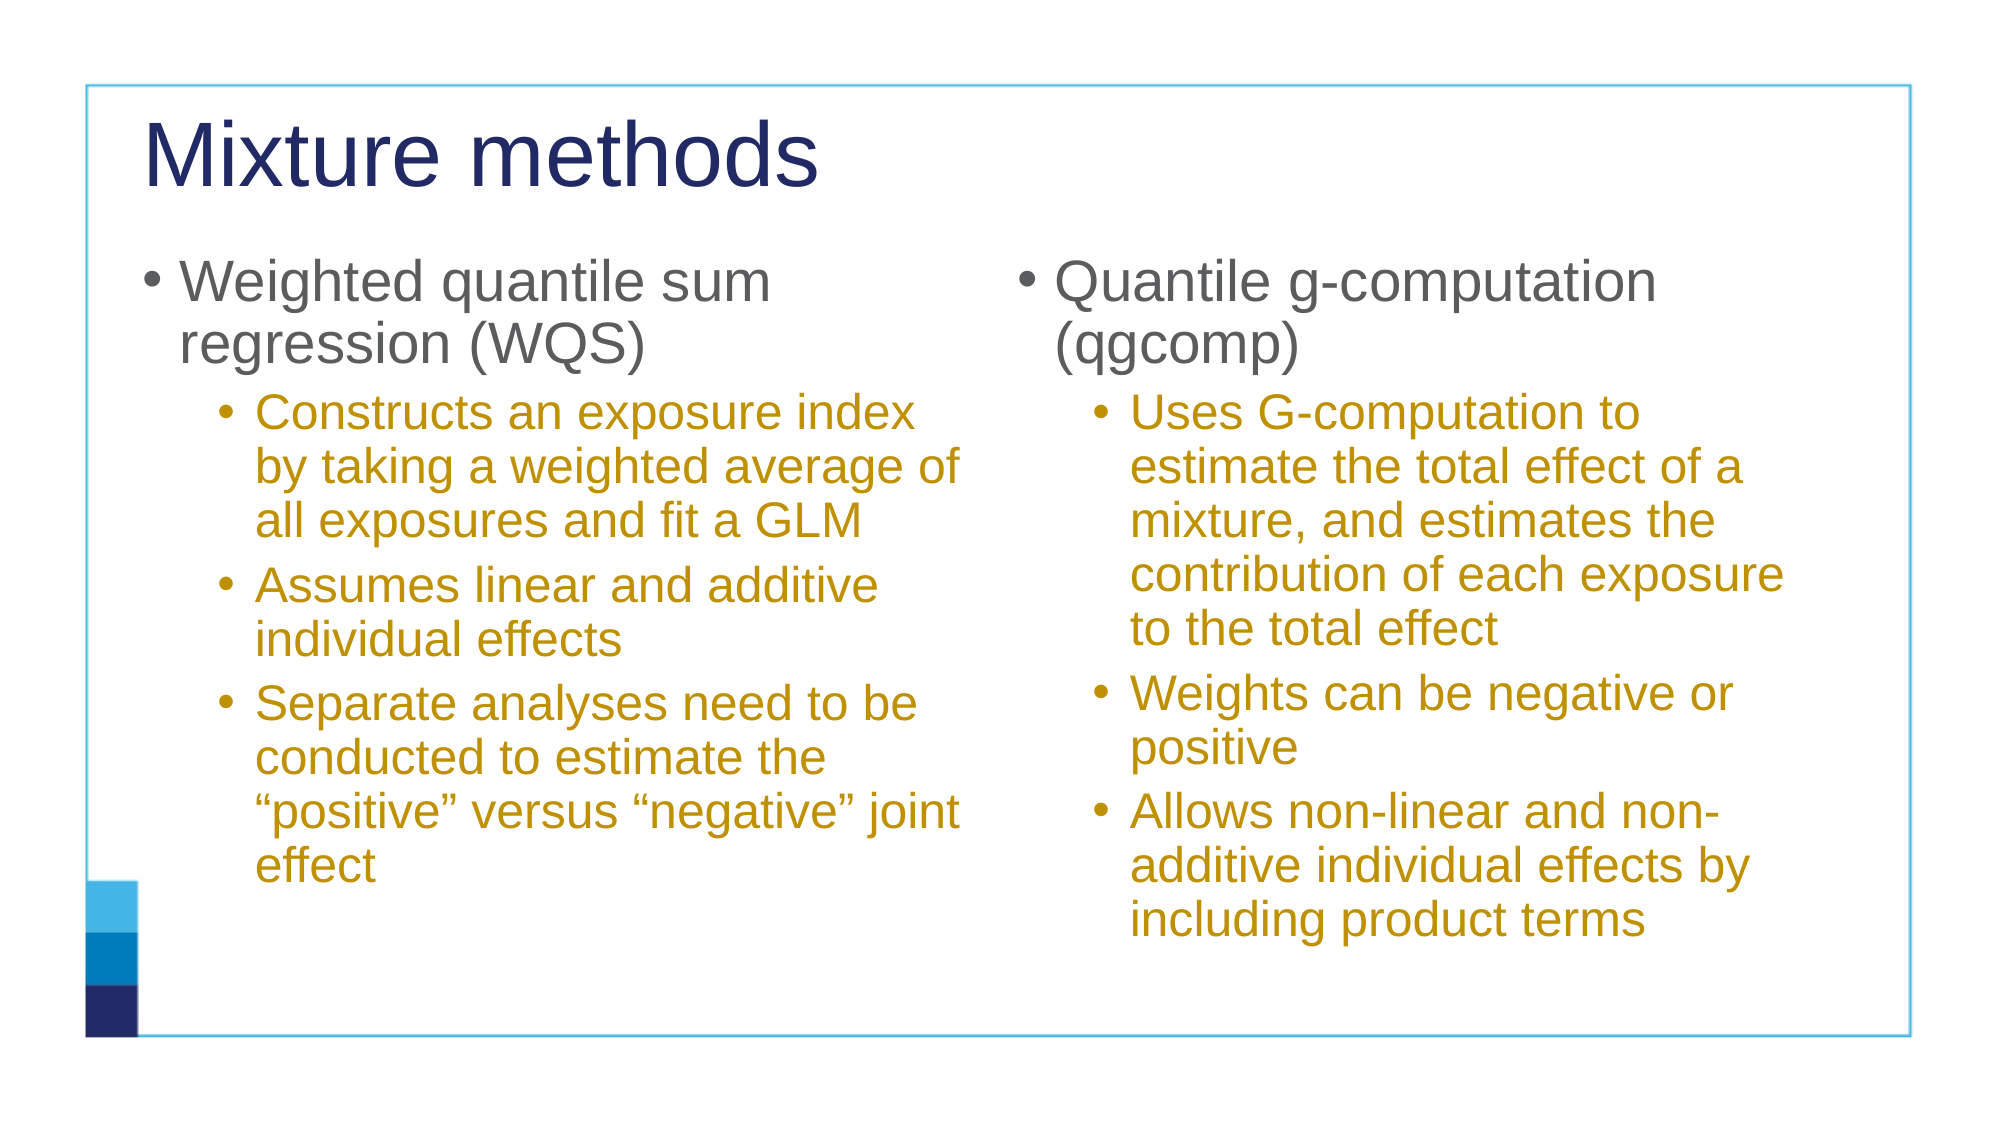

# Mixture methods
Weighted quantile sum regression (WQS)
Constructs an exposure index by taking a weighted average of all exposures and fit a GLM
Assumes linear and additive individual effects
Separate analyses need to be conducted to estimate the “positive” versus “negative” joint effect

Quantile g-computation (qgcomp)
Uses G-computation to estimate the total effect of a mixture, and estimates the contribution of each exposure to the total effect
Weights can be negative or positive
Allows non-linear and non-additive individual effects by including product terms